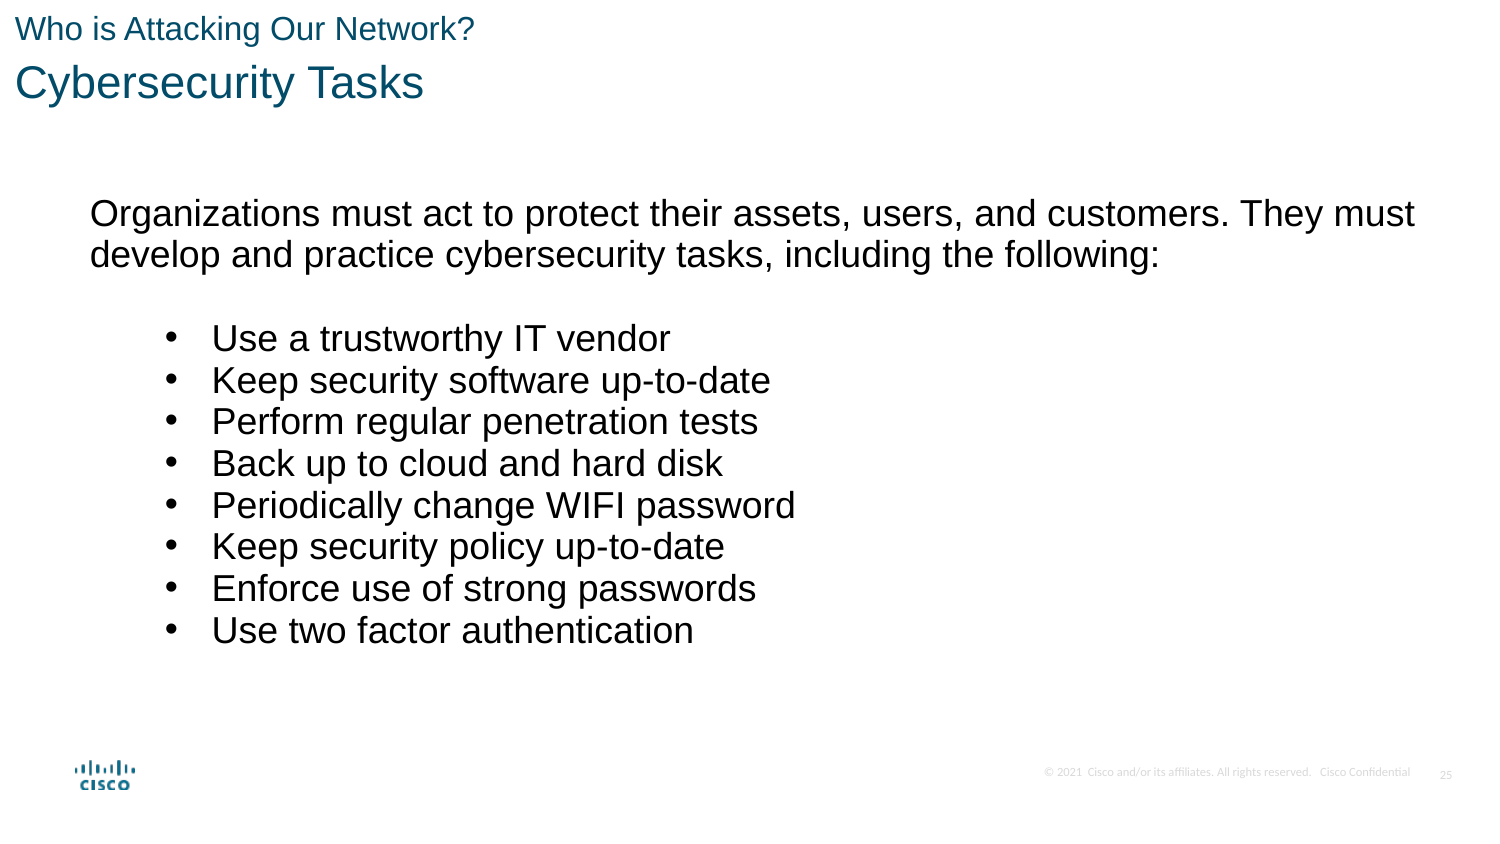

# Who is Attacking Our Network?
Cybersecurity Tasks
Organizations must act to protect their assets, users, and customers. They must develop and practice cybersecurity tasks, including the following:

Use a trustworthy IT vendor
Keep security software up-to-date
Perform regular penetration tests
Back up to cloud and hard disk
Periodically change WIFI password
Keep security policy up-to-date
Enforce use of strong passwords
Use two factor authentication

25